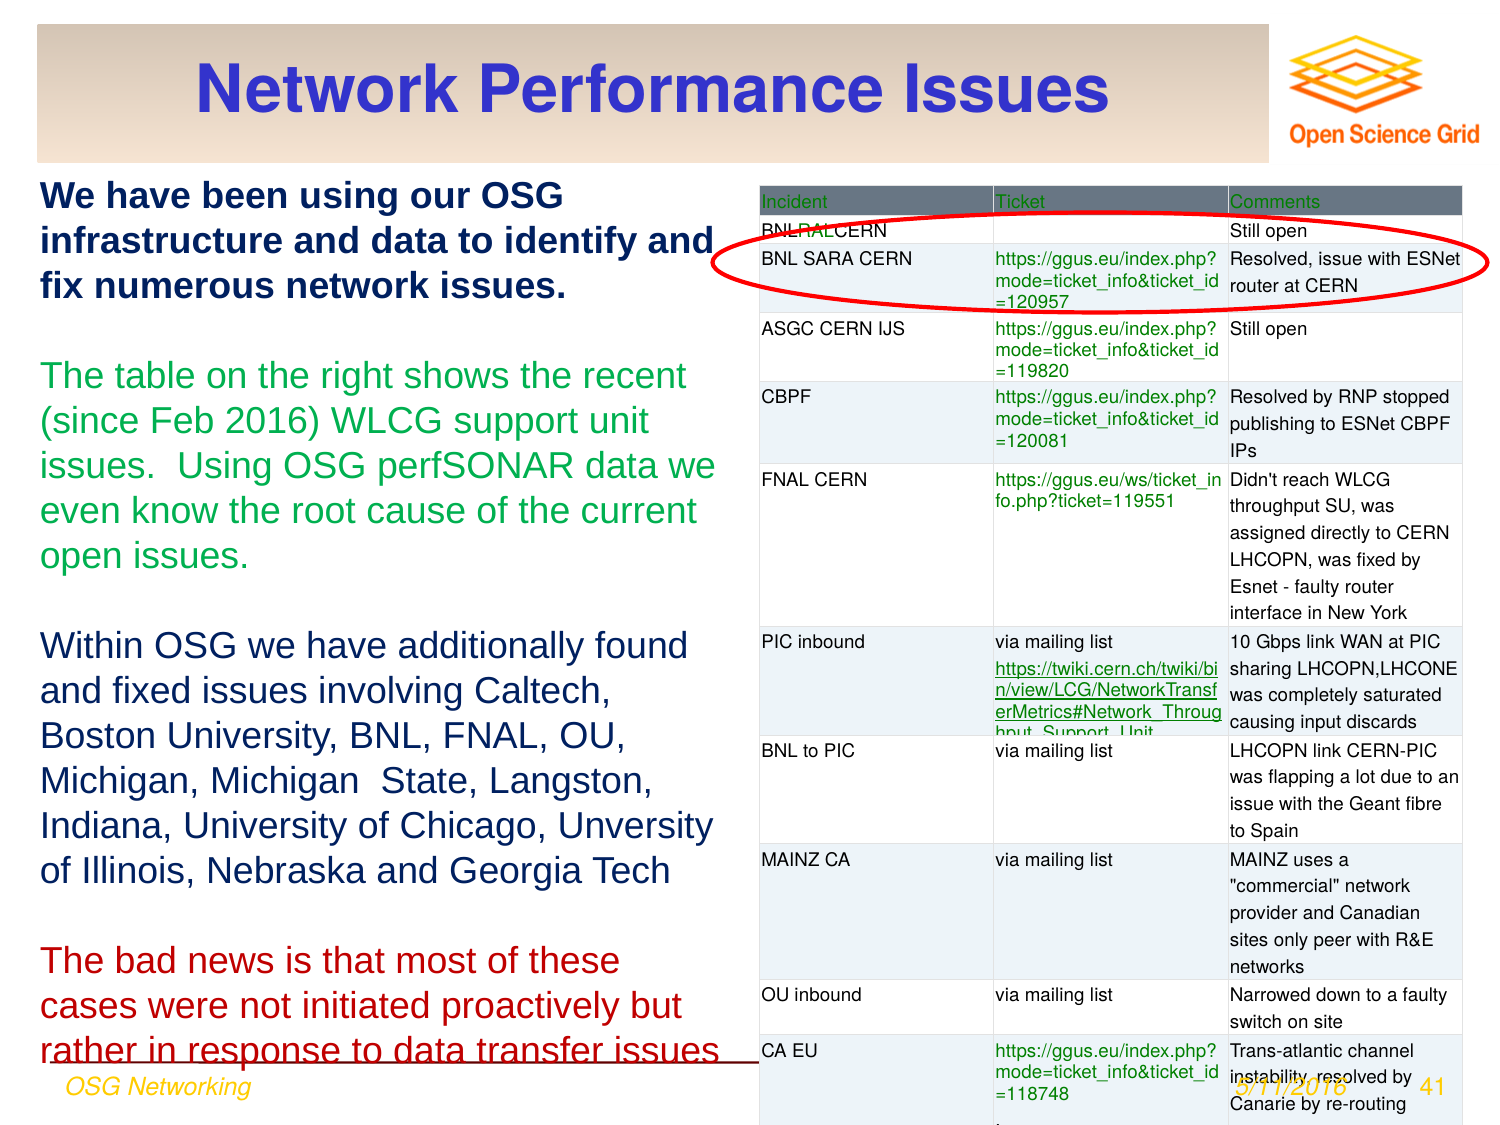

# Network Performance Issues
We have been using our OSG infrastructure and data to identify and fix numerous network issues.

The table on the right shows the recent (since Feb 2016) WLCG support unit issues.  Using OSG perfSONAR data we even know the root cause of the current open issues.

Within OSG we have additionally found and fixed issues involving Caltech, Boston University, BNL, FNAL, OU, Michigan, Michigan  State, Langston, Indiana, University of Chicago, Unversity of Illinois, Nebraska and Georgia Tech

The bad news is that most of these cases were not initiated proactively but rather in response to data transfer issues
| Incident | Ticket | Comments |
| --- | --- | --- |
| BNLRALCERN |  | Still open |
| BNL SARA CERN | https://ggus.eu/index.php?mode=ticket\_info&ticket\_id=120957 | Resolved, issue with ESNet router at CERN |
| ASGC CERN IJS | https://ggus.eu/index.php?mode=ticket\_info&ticket\_id=119820 | Still open |
| CBPF | https://ggus.eu/index.php?mode=ticket\_info&ticket\_id=120081 | Resolved by RNP stopped publishing to ESNet CBPF IPs |
| FNAL CERN | https://ggus.eu/ws/ticket\_info.php?ticket=119551 | Didn't reach WLCG throughput SU, was assigned directly to CERN LHCOPN, was fixed by Esnet - faulty router interface in New York |
| PIC inbound | via mailing listhttps://twiki.cern.ch/twiki/bin/view/LCG/NetworkTransferMetrics#Network\_Throughput\_Support\_Unit | 10 Gbps link WAN at PIC sharing LHCOPN,LHCONE was completely saturated causing input discards |
| BNL to PIC | via mailing list | LHCOPN link CERN-PIC was flapping a lot due to an issue with the Geant fibre to Spain |
| MAINZ CA | via mailing list | MAINZ uses a "commercial" network provider and Canadian sites only peer with R&E networks |
| OU inbound | via mailing list | Narrowed down to a faulty switch on site |
| CA EU | https://ggus.eu/index.php?mode=ticket\_info&ticket\_id=118748,https://ggus.eu/index.php?mode=ticket\_info&ticket\_id=118730 | Trans-atlantic channel instability, resolved by Canarie by re-routing |

OSG Networking
5/11/2016
41